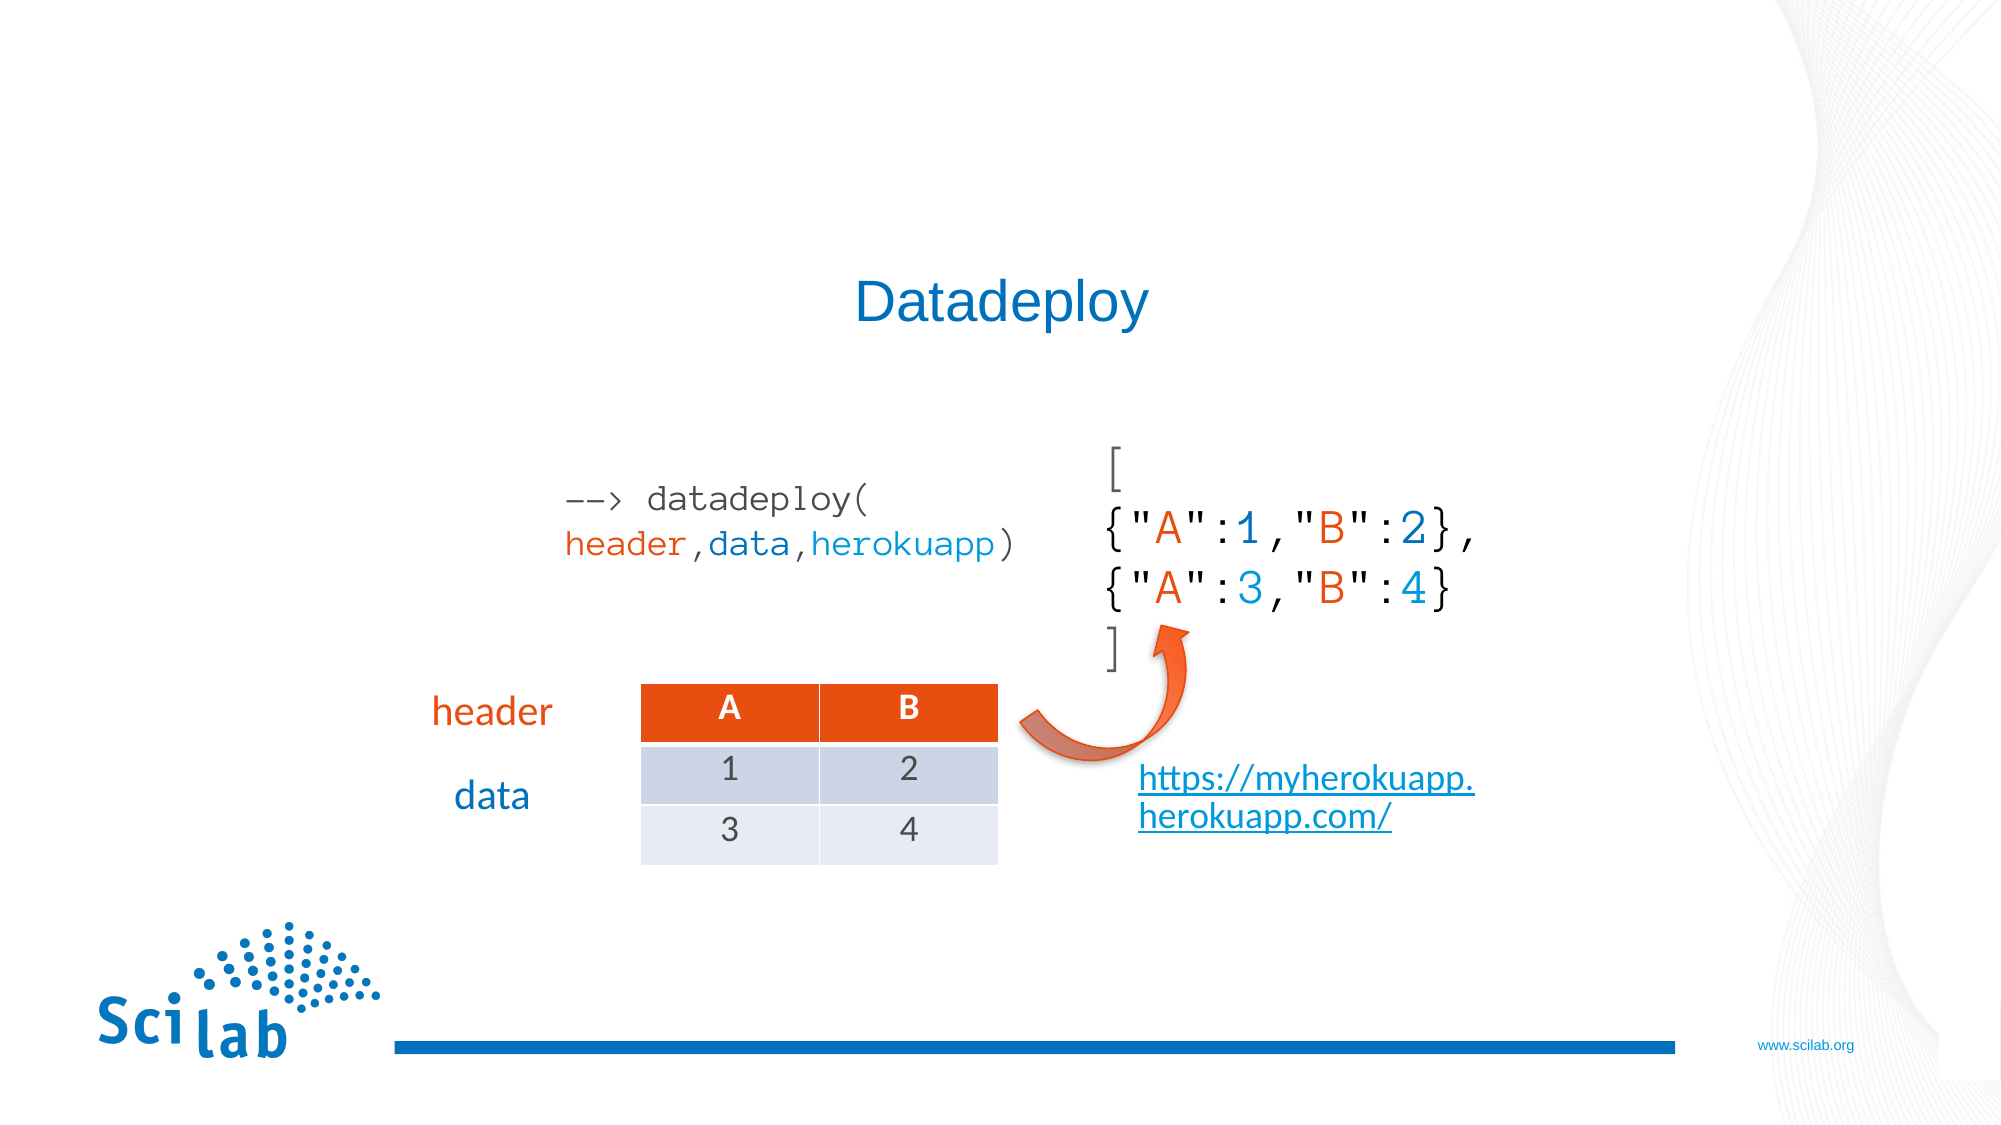

# Datadeploy

[
{"A":1,"B":2},
{"A":3,"B":4}
]
--> datadeploy(
header,data,herokuapp)

| A | B |
| --- | --- |
| 1 | 2 |
| 3 | 4 |
header
https://myherokuapp.herokuapp.com/
data